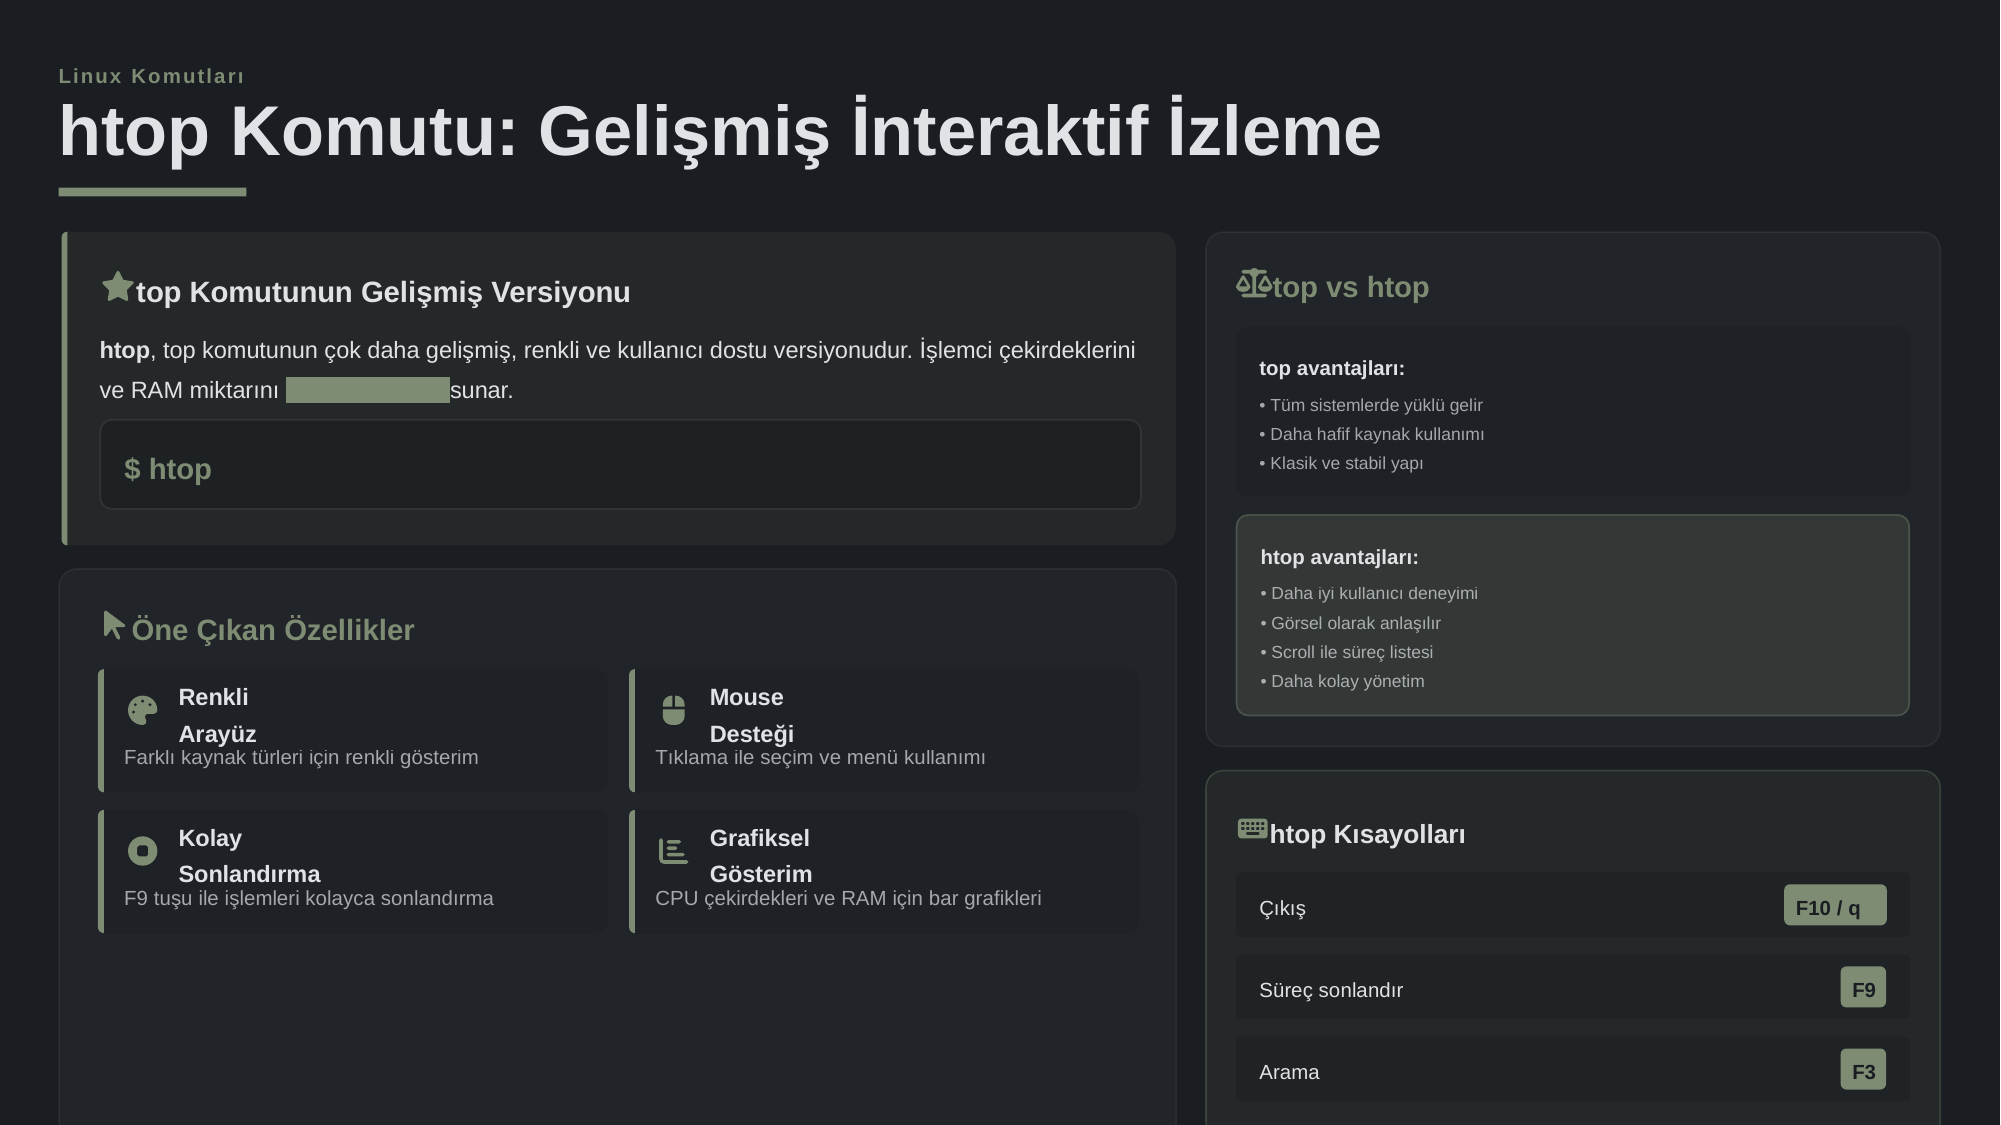

Linux Komutları
htop Komutu: Gelişmiş İnteraktif İzleme

top vs htop
top Komutunun Gelişmiş Versiyonu

htop, top komutunun çok daha gelişmiş, renkli ve kullanıcı dostu versiyonudur. İşlemci çekirdeklerini ve RAM miktarını grafiksel olarak sunar.

top avantajları:
• Tüm sistemlerde yüklü gelir

• Daha hafif kaynak kullanımı
$ htop
• Klasik ve stabil yapı

htop avantajları:

• Daha iyi kullanıcı deneyimi
Öne Çıkan Özellikler
• Görsel olarak anlaşılır

• Scroll ile süreç listesi
• Daha kolay yönetim

Renkli Arayüz
Mouse Desteği

Farklı kaynak türleri için renkli gösterim
Tıklama ile seçim ve menü kullanımı

htop Kısayolları

Kolay Sonlandırma
Grafiksel Gösterim

F9 tuşu ile işlemleri kolayca sonlandırma
CPU çekirdekleri ve RAM için bar grafikleri

F10 / q
Çıkış

F9
Süreç sonlandır

F3
Arama